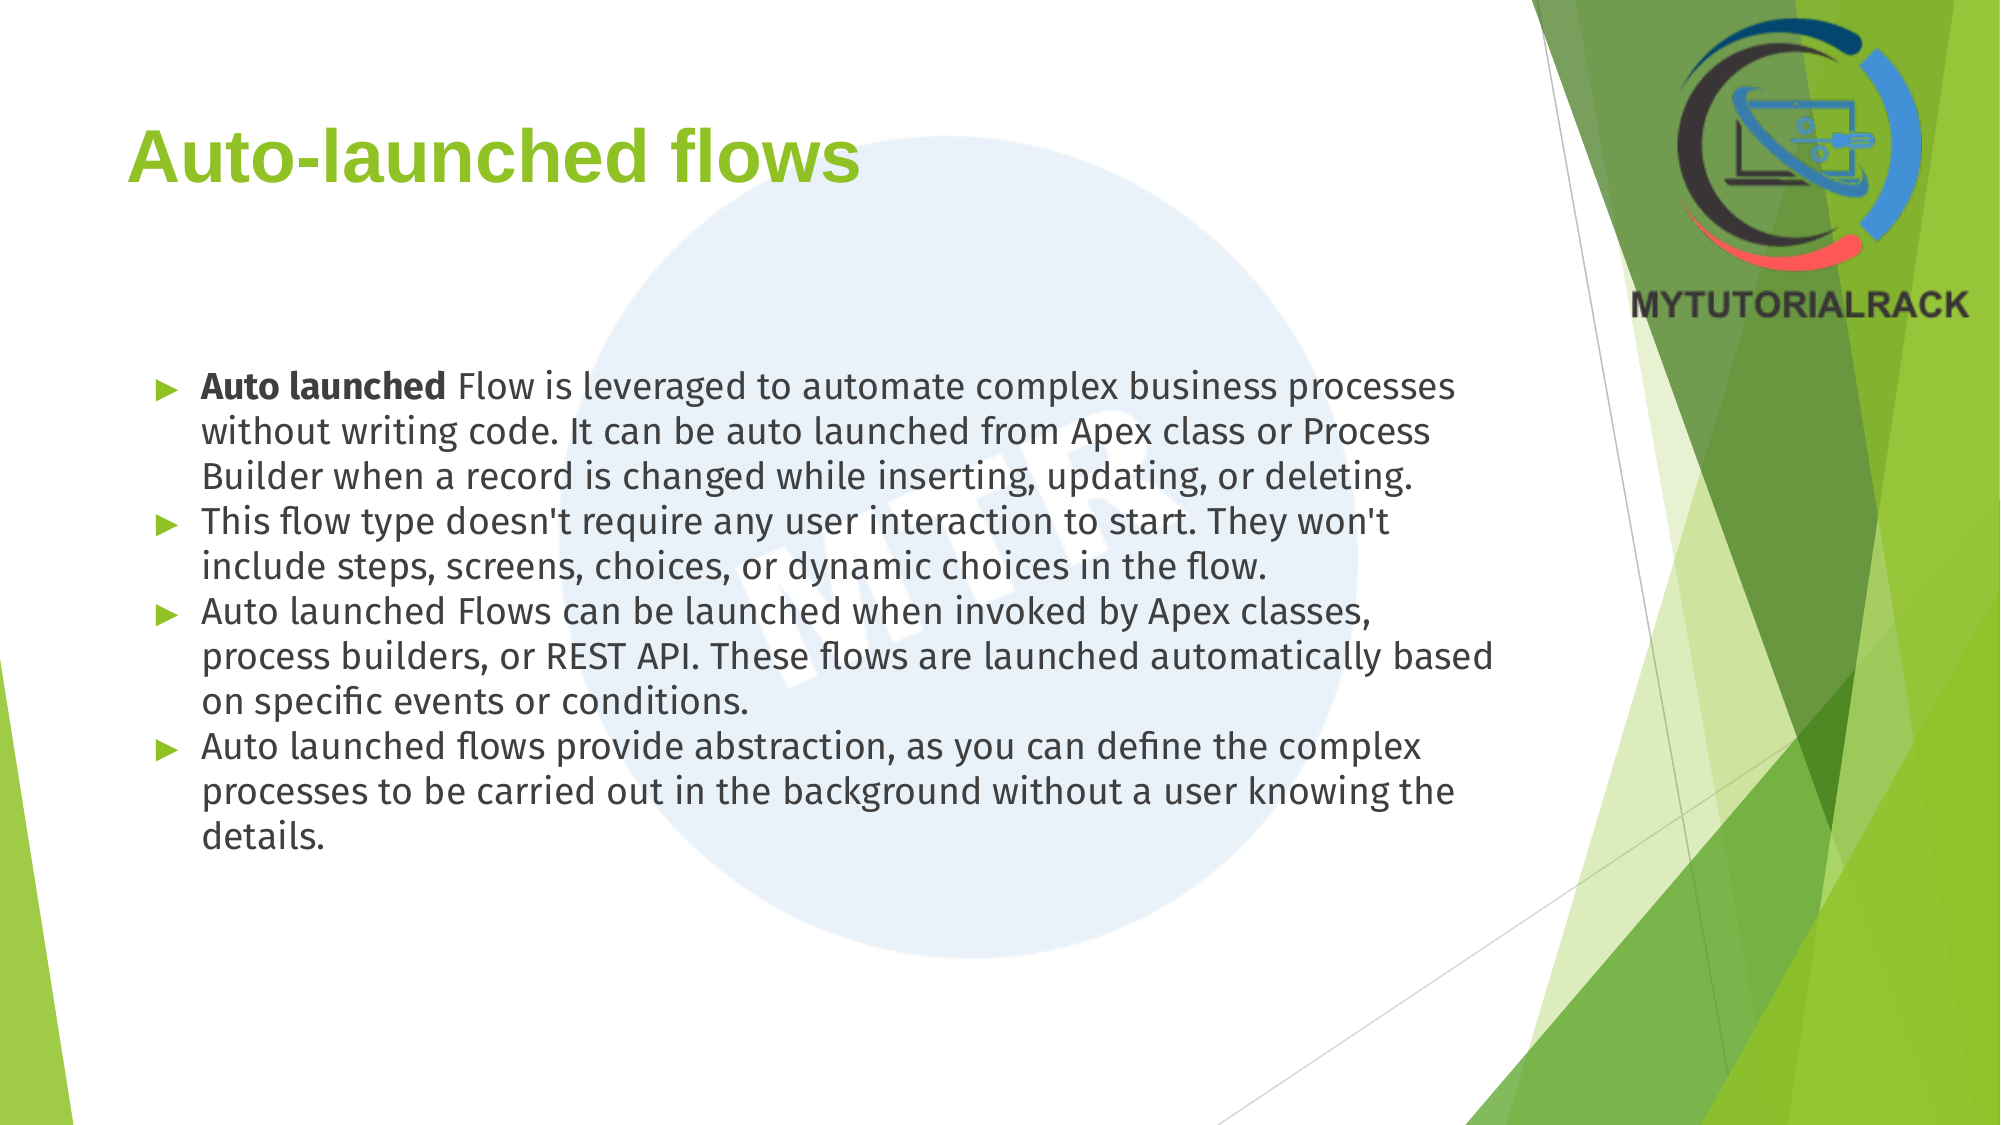

# Auto-launched flows

Auto launched Flow is leveraged to automate complex business processes without writing code. It can be auto launched from Apex class or Process Builder when a record is changed while inserting, updating, or deleting.
This flow type doesn't require any user interaction to start. They won't include steps, screens, choices, or dynamic choices in the flow.
Auto launched Flows can be launched when invoked by Apex classes, process builders, or REST API. These flows are launched automatically based on specific events or conditions.
Auto launched flows provide abstraction, as you can define the complex processes to be carried out in the background without a user knowing the details.